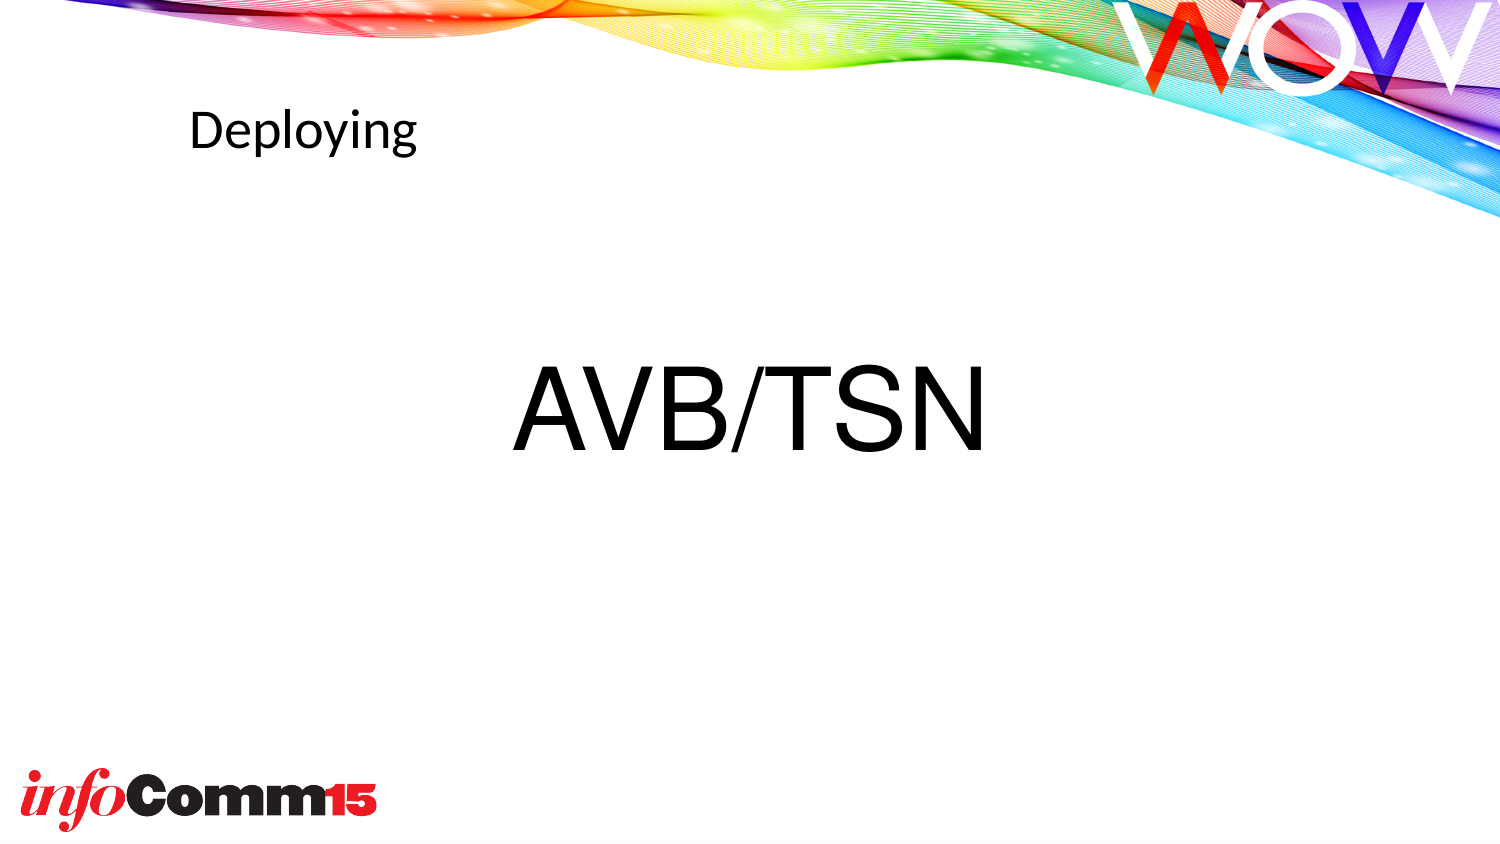

# Deploying Large Scale AVB Networks
AVB/TSN